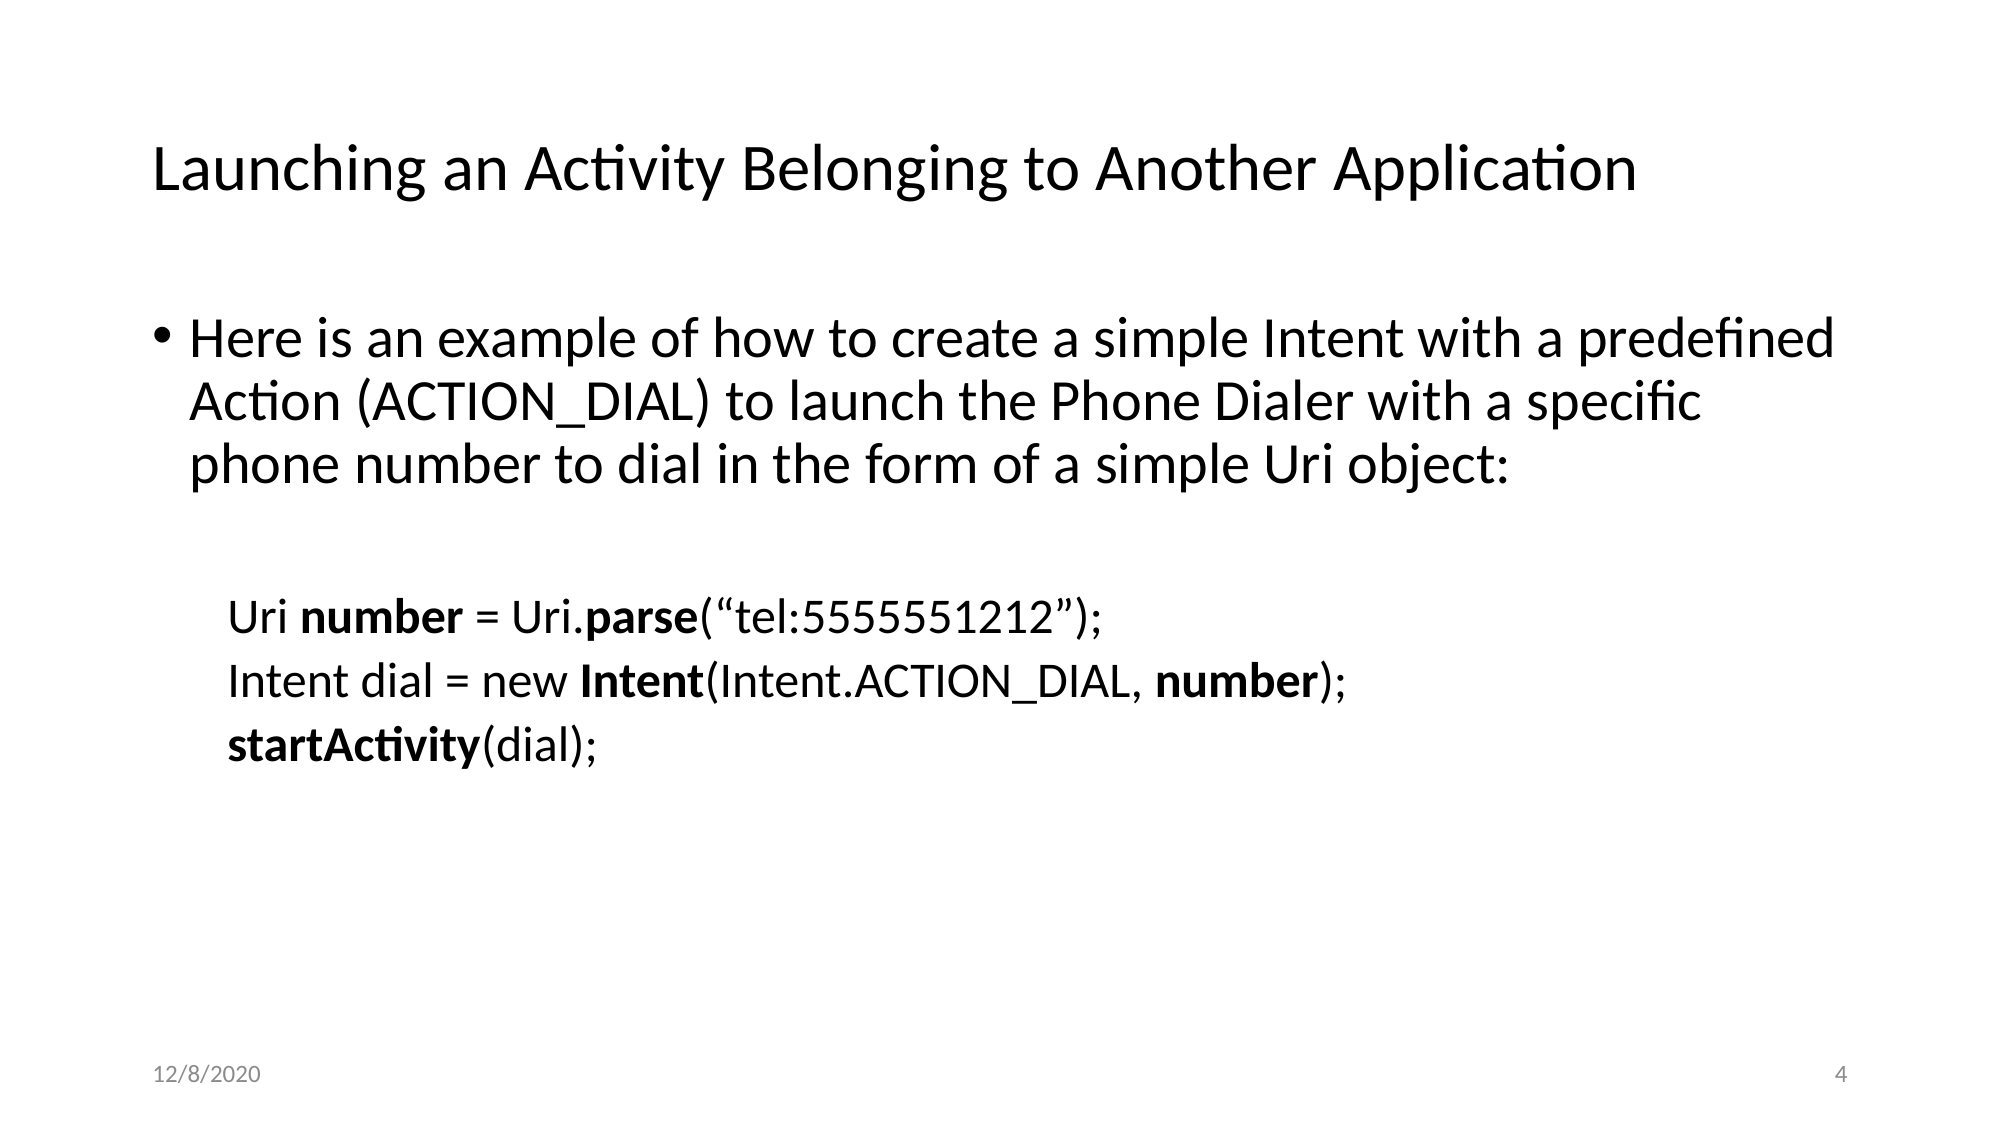

# Launching an Activity Belonging to Another Application
Here is an example of how to create a simple Intent with a predefined Action (ACTION_DIAL) to launch the Phone Dialer with a specific phone number to dial in the form of a simple Uri object:

Uri number = Uri.parse(“tel:5555551212”);
Intent dial = new Intent(Intent.ACTION_DIAL, number);
startActivity(dial);

12/8/2020
4